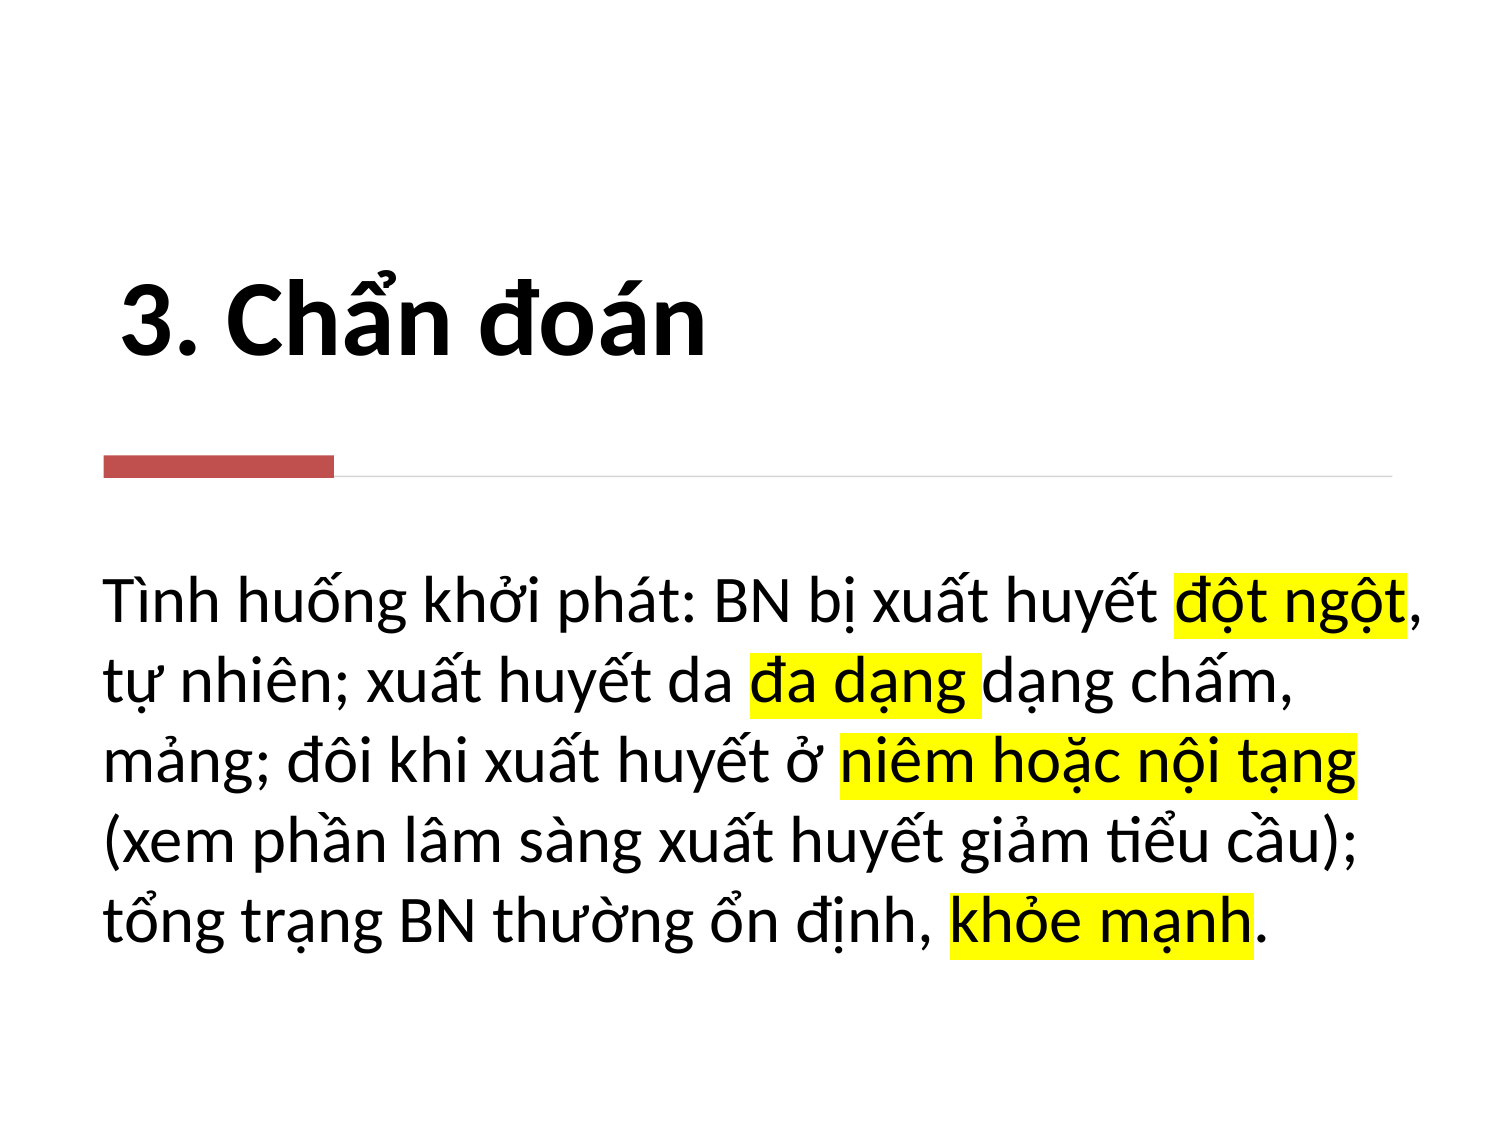

# 3. Chẩn đoán

Tình huống khởi phát: BN bị xuất huyết đột ngột, tự nhiên; xuất huyết da đa dạng dạng chấm, mảng; đôi khi xuất huyết ở niêm hoặc nội tạng (xem phần lâm sàng xuất huyết giảm tiểu cầu); tổng trạng BN thường ổn định, khỏe mạnh.